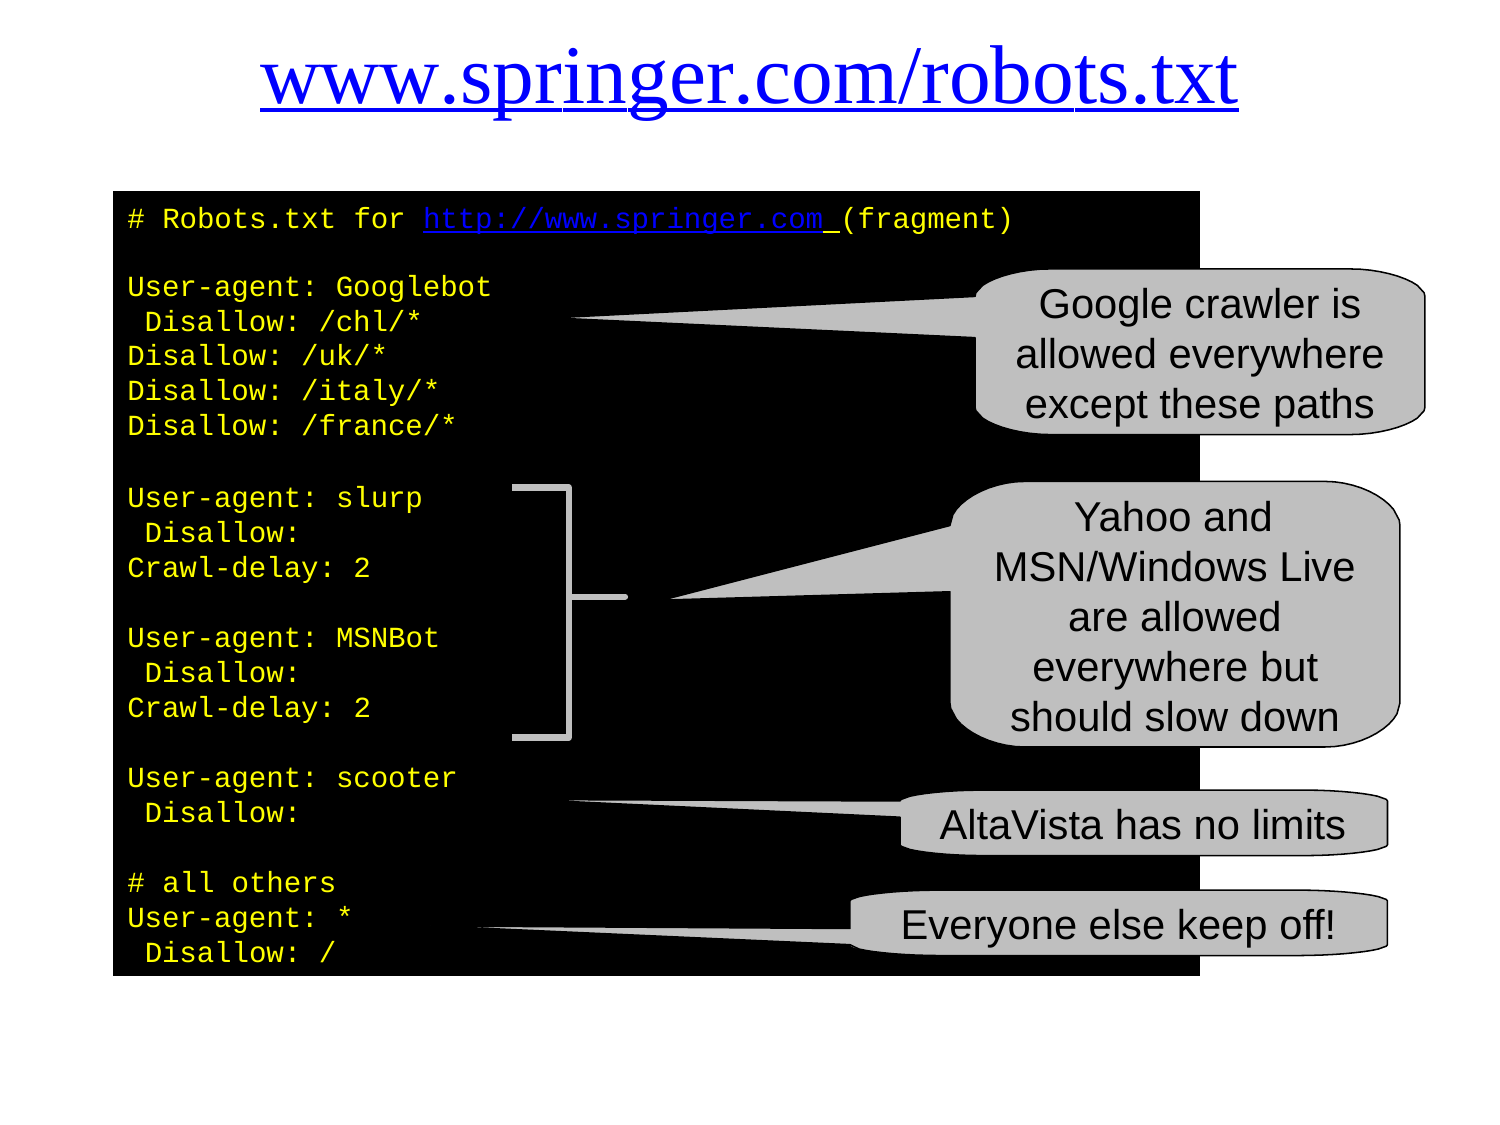

# www.springer.com/robots.txt

# Robots.txt for http://www.springer.com (fragment)
User-agent: Googlebot  Disallow: /chl/*  Disallow: /uk/*  Disallow: /italy/*  Disallow: /france/*

Google crawler is
allowed everywhere
except these paths
User-agent: slurp  Disallow:
Crawl-delay: 2

Yahoo and
MSN/Windows Live
are allowed
User-agent: MSNBot  Disallow:
Crawl-delay: 2
everywhere but
should slow down
User-agent: scooter  Disallow:
AltaVista has no limits
# all others  User-agent: *  Disallow: /

Everyone else keep off!